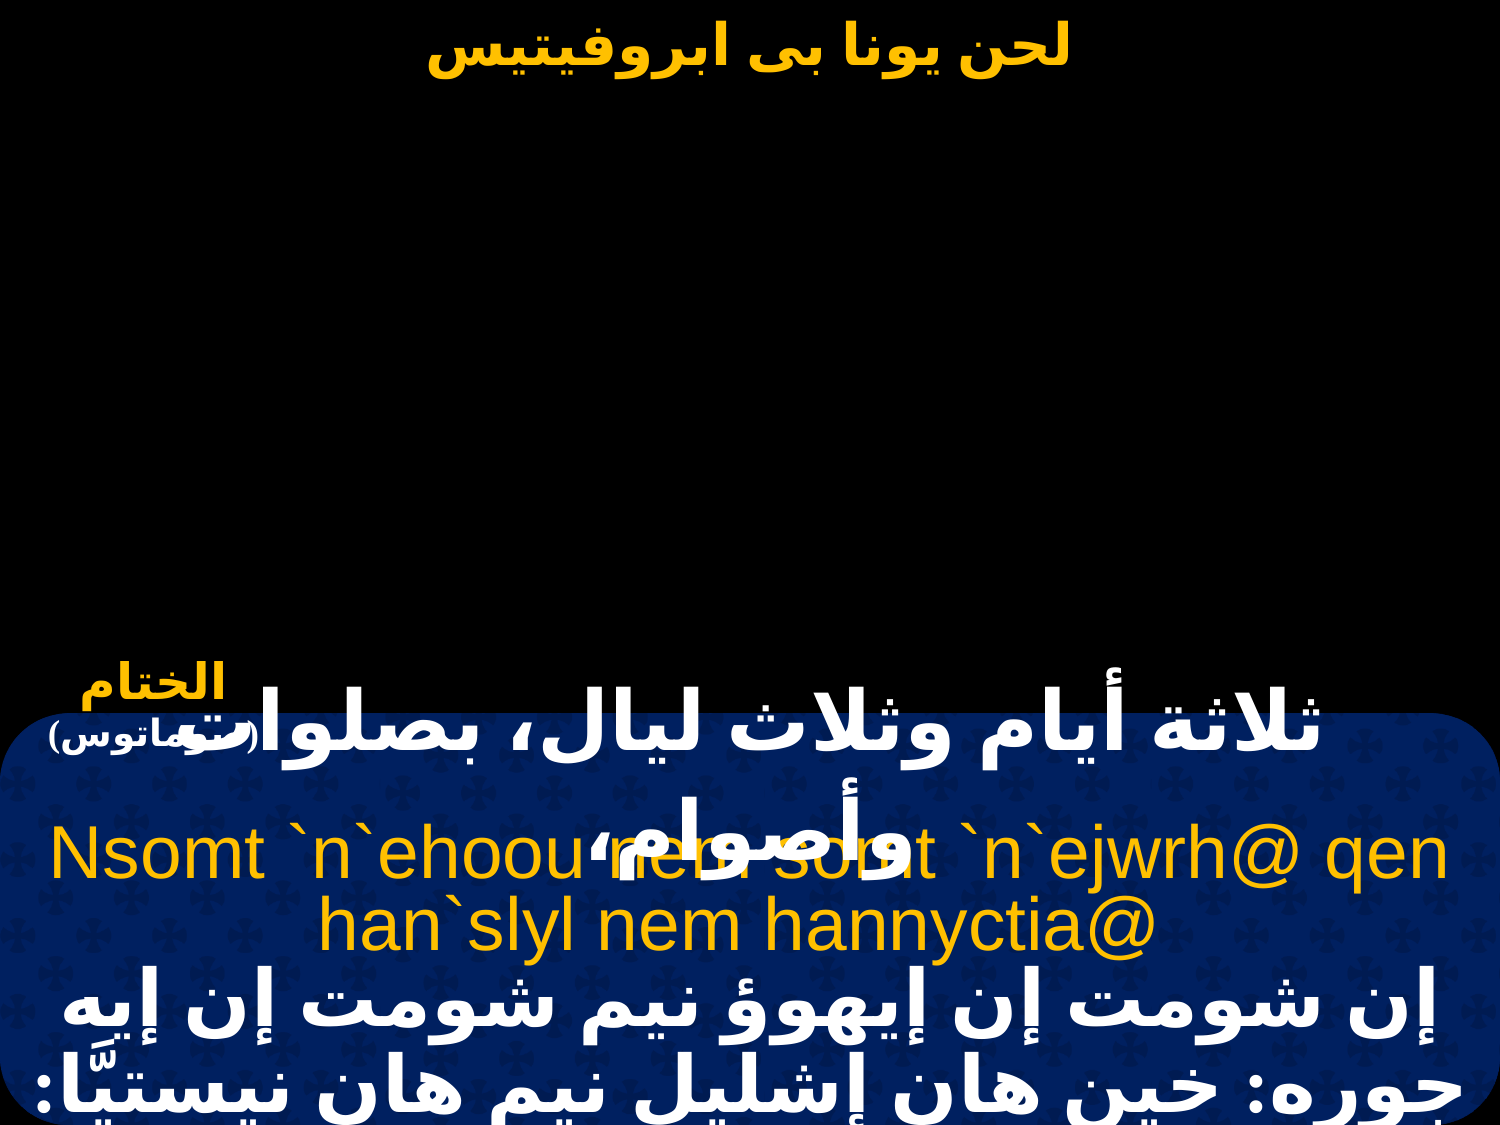

#
ثلاثة أيام وثلاث ليال، بصلوات وأصوام،
Nsomt `n`ehoou nem somt `n`ejwrh@ qen han`slyl nem hannyctia@
إن شومت إن إيهوؤ نيم شومت إن إيه جوره: خين هان إشليل نيم هان نيستيَّا: